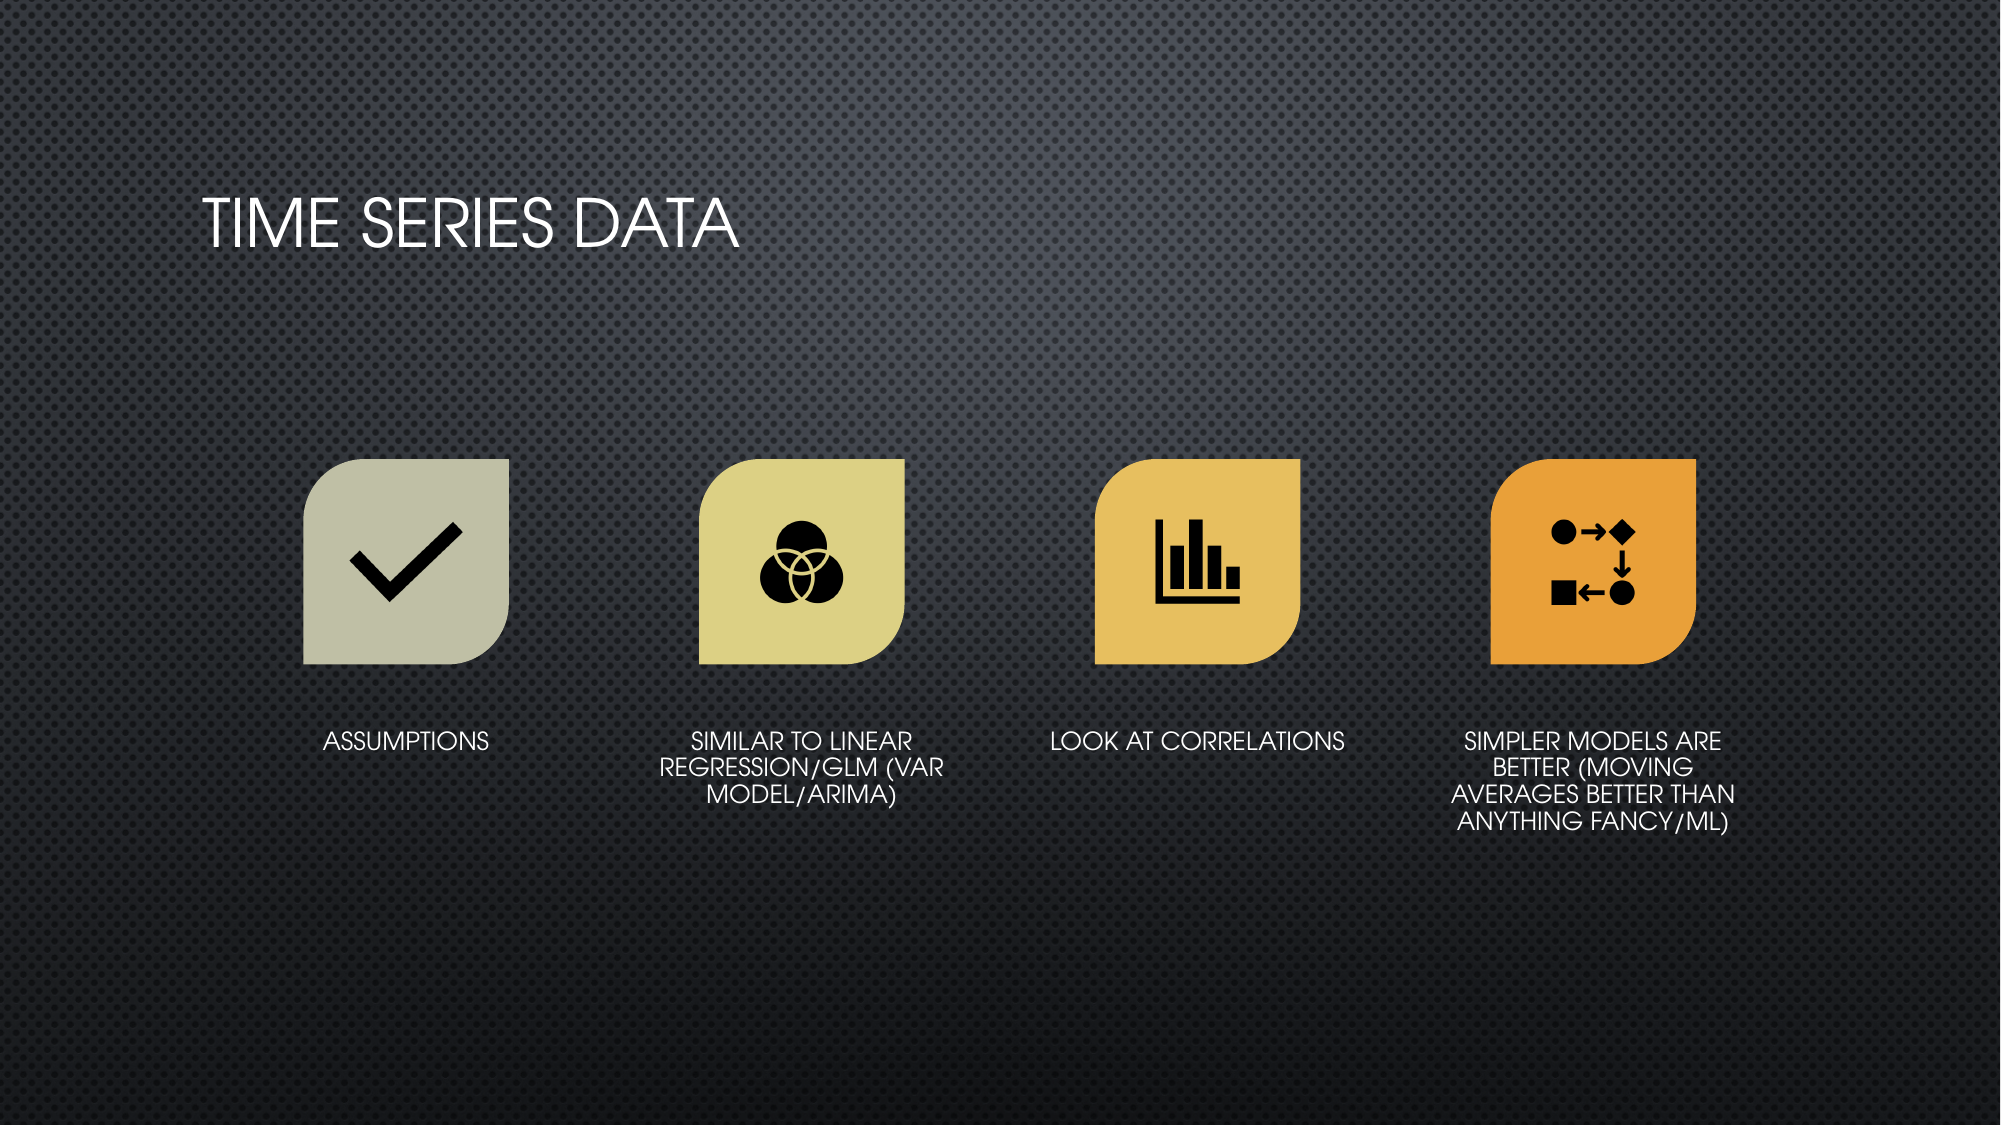

Time series data
Assumptions
Similar to linear regression/GLM (VAR model/ARIMA)
Look at correlations
Simpler models are better (moving averages better than anything fancy/ML)